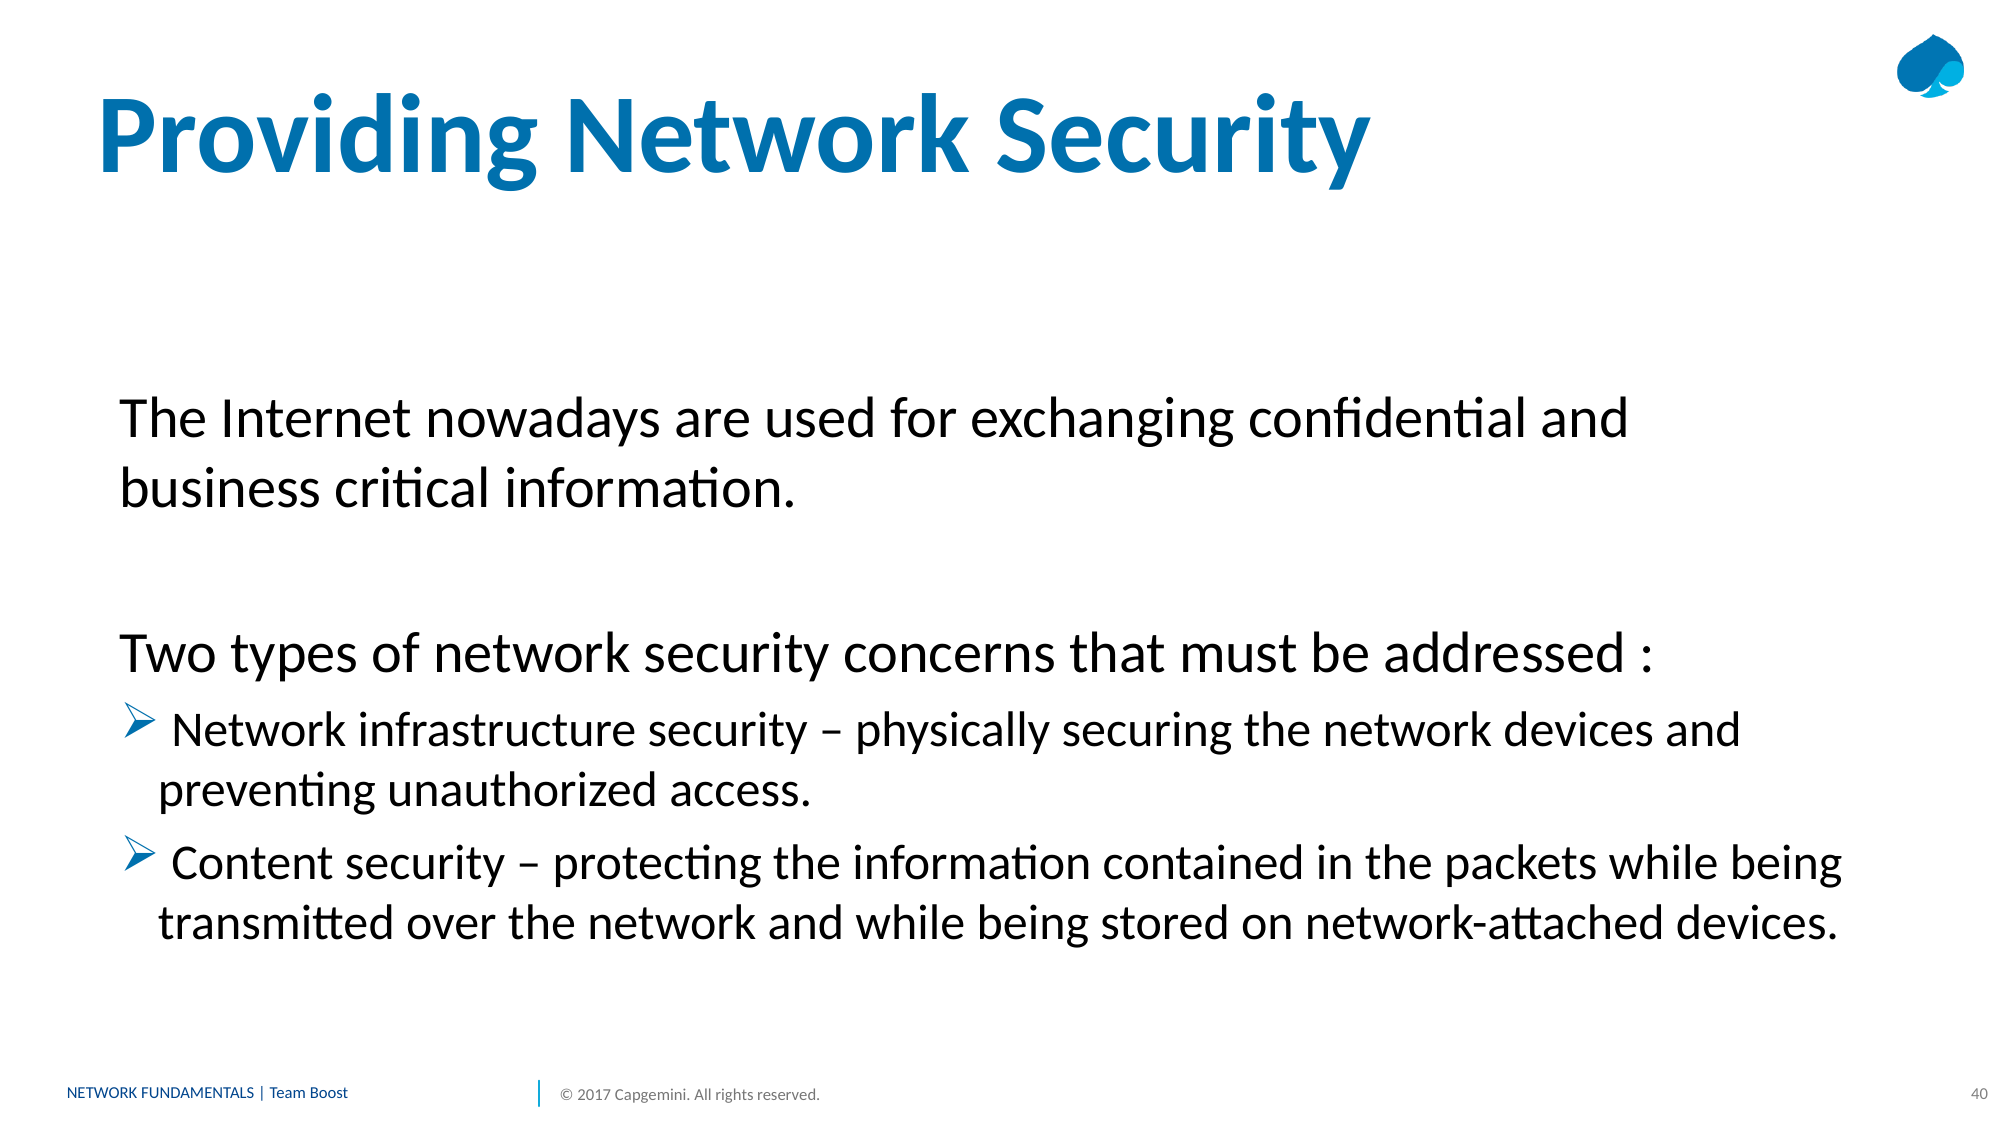

# Providing Network Security
The Internet nowadays are used for exchanging confidential and business critical information.

Two types of network security concerns that must be addressed :
 Network infrastructure security – physically securing the network devices and preventing unauthorized access.
 Content security – protecting the information contained in the packets while being transmitted over the network and while being stored on network-attached devices.